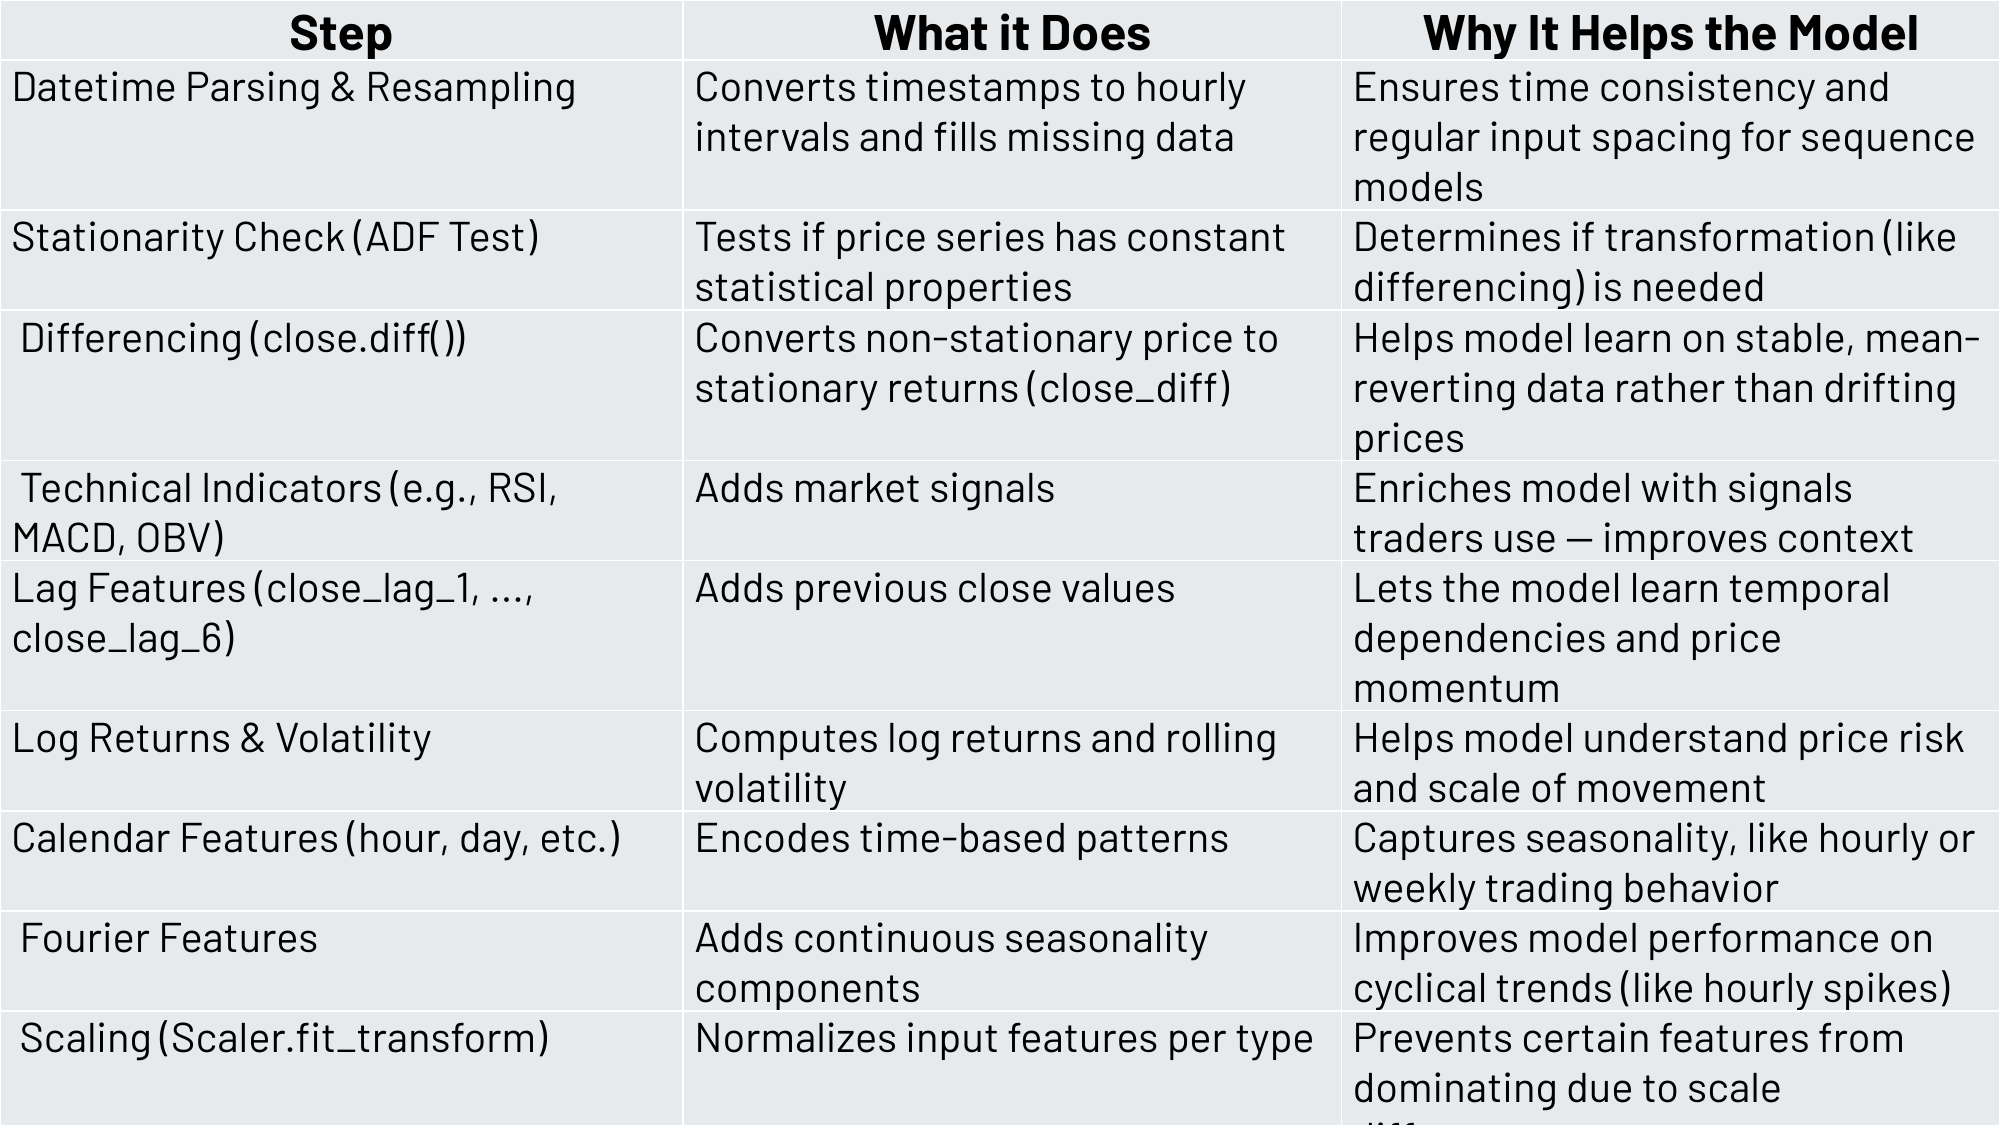

| Step | What it Does | Why It Helps the Model |
| --- | --- | --- |
| Datetime Parsing & Resampling | Converts timestamps to hourly intervals and fills missing data | Ensures time consistency and regular input spacing for sequence models |
| Stationarity Check (ADF Test) | Tests if price series has constant statistical properties | Determines if transformation (like differencing) is needed |
| Differencing (close.diff()) | Converts non-stationary price to stationary returns (close\_diff) | Helps model learn on stable, mean-reverting data rather than drifting prices |
| Technical Indicators (e.g., RSI, MACD, OBV) | Adds market signals | Enriches model with signals traders use — improves context |
| Lag Features (close\_lag\_1, ..., close\_lag\_6) | Adds previous close values | Lets the model learn temporal dependencies and price momentum |
| Log Returns & Volatility | Computes log returns and rolling volatility | Helps model understand price risk and scale of movement |
| Calendar Features (hour, day, etc.) | Encodes time-based patterns | Captures seasonality, like hourly or weekly trading behavior |
| Fourier Features | Adds continuous seasonality components | Improves model performance on cyclical trends (like hourly spikes) |
| Scaling (Scaler.fit\_transform) | Normalizes input features per type | Prevents certain features from dominating due to scale differences |